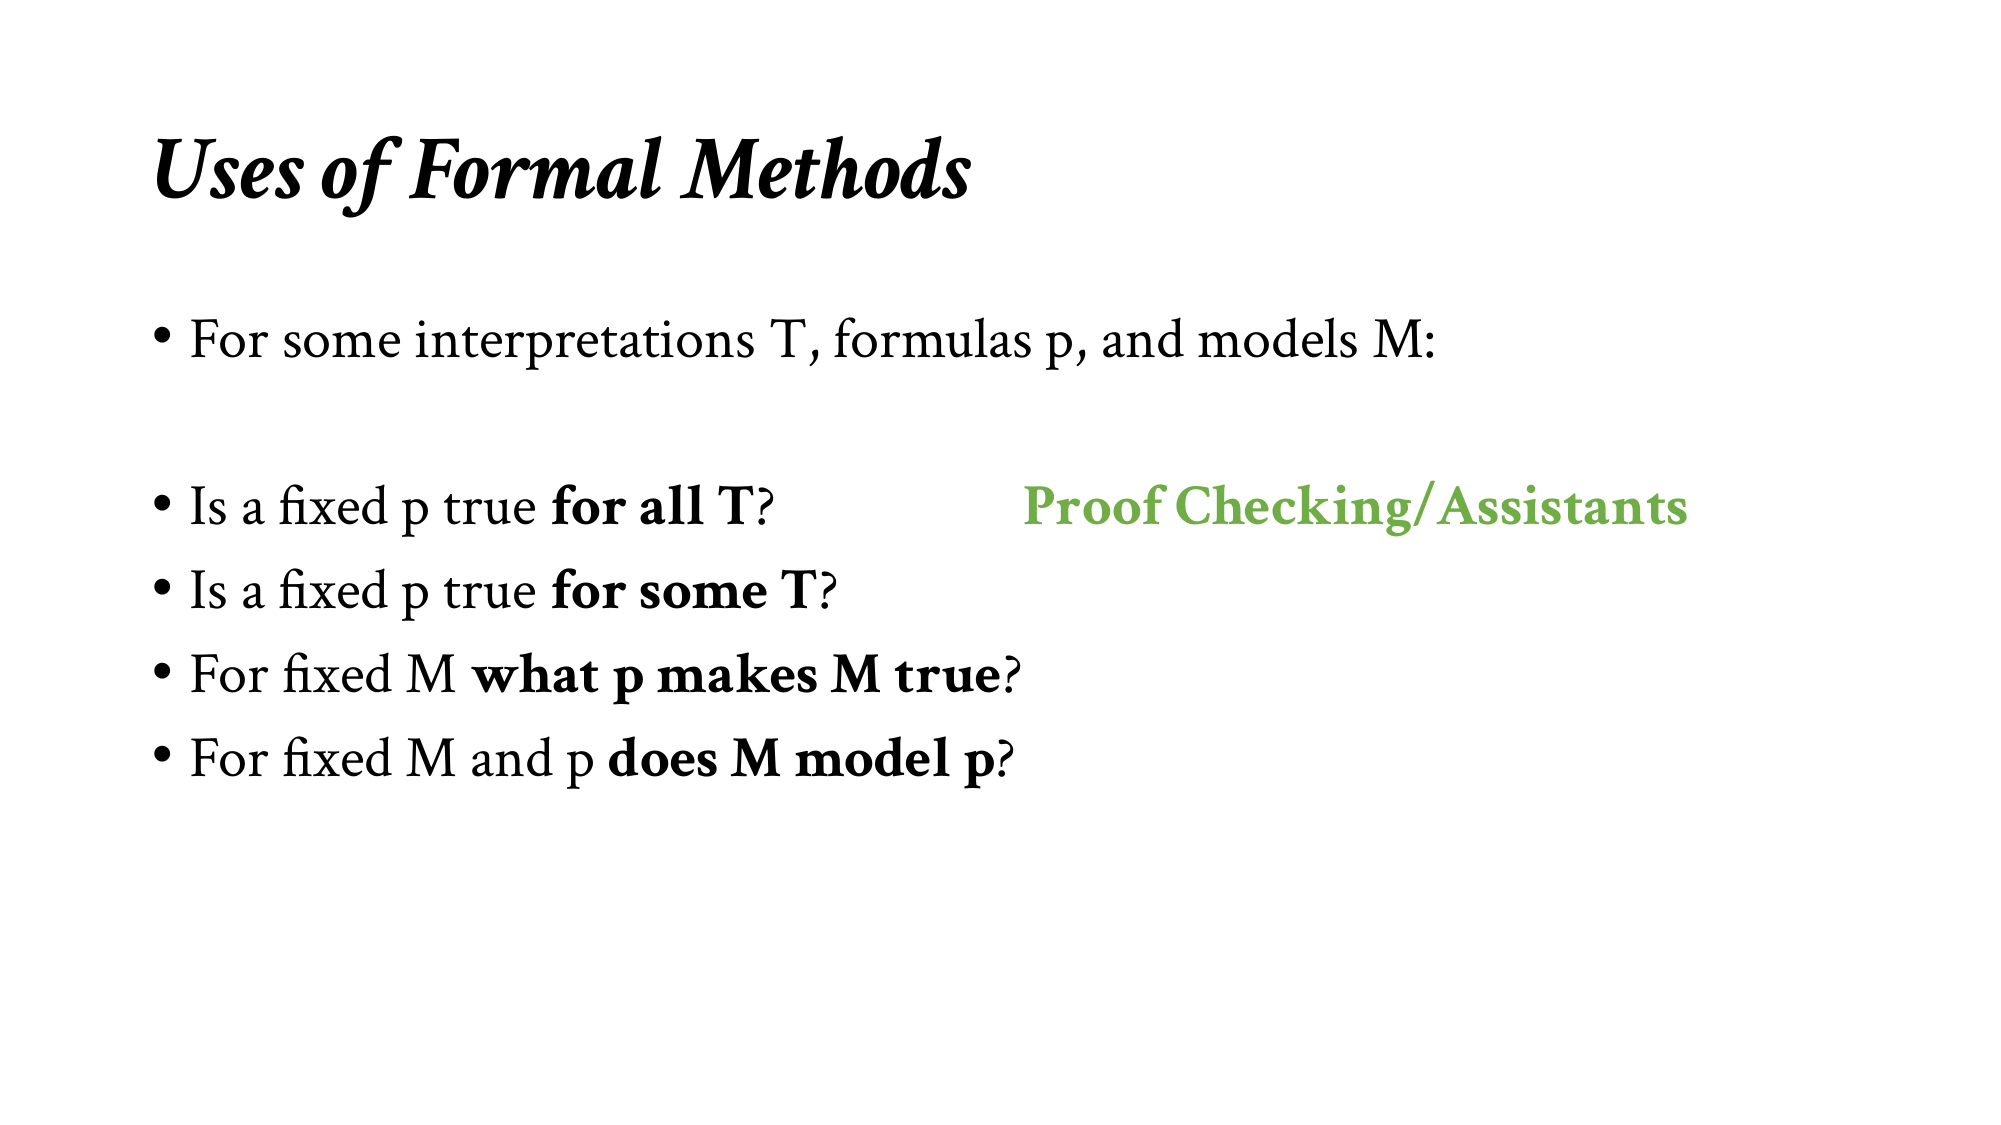

# Uses of Formal Methods
For some interpretations T, formulas p, and models M:

Is a fixed p true for all T?                   Proof Checking/Assistants
Is a fixed p true for some T?
For fixed M what p makes M true?
For fixed M and p does M model p?